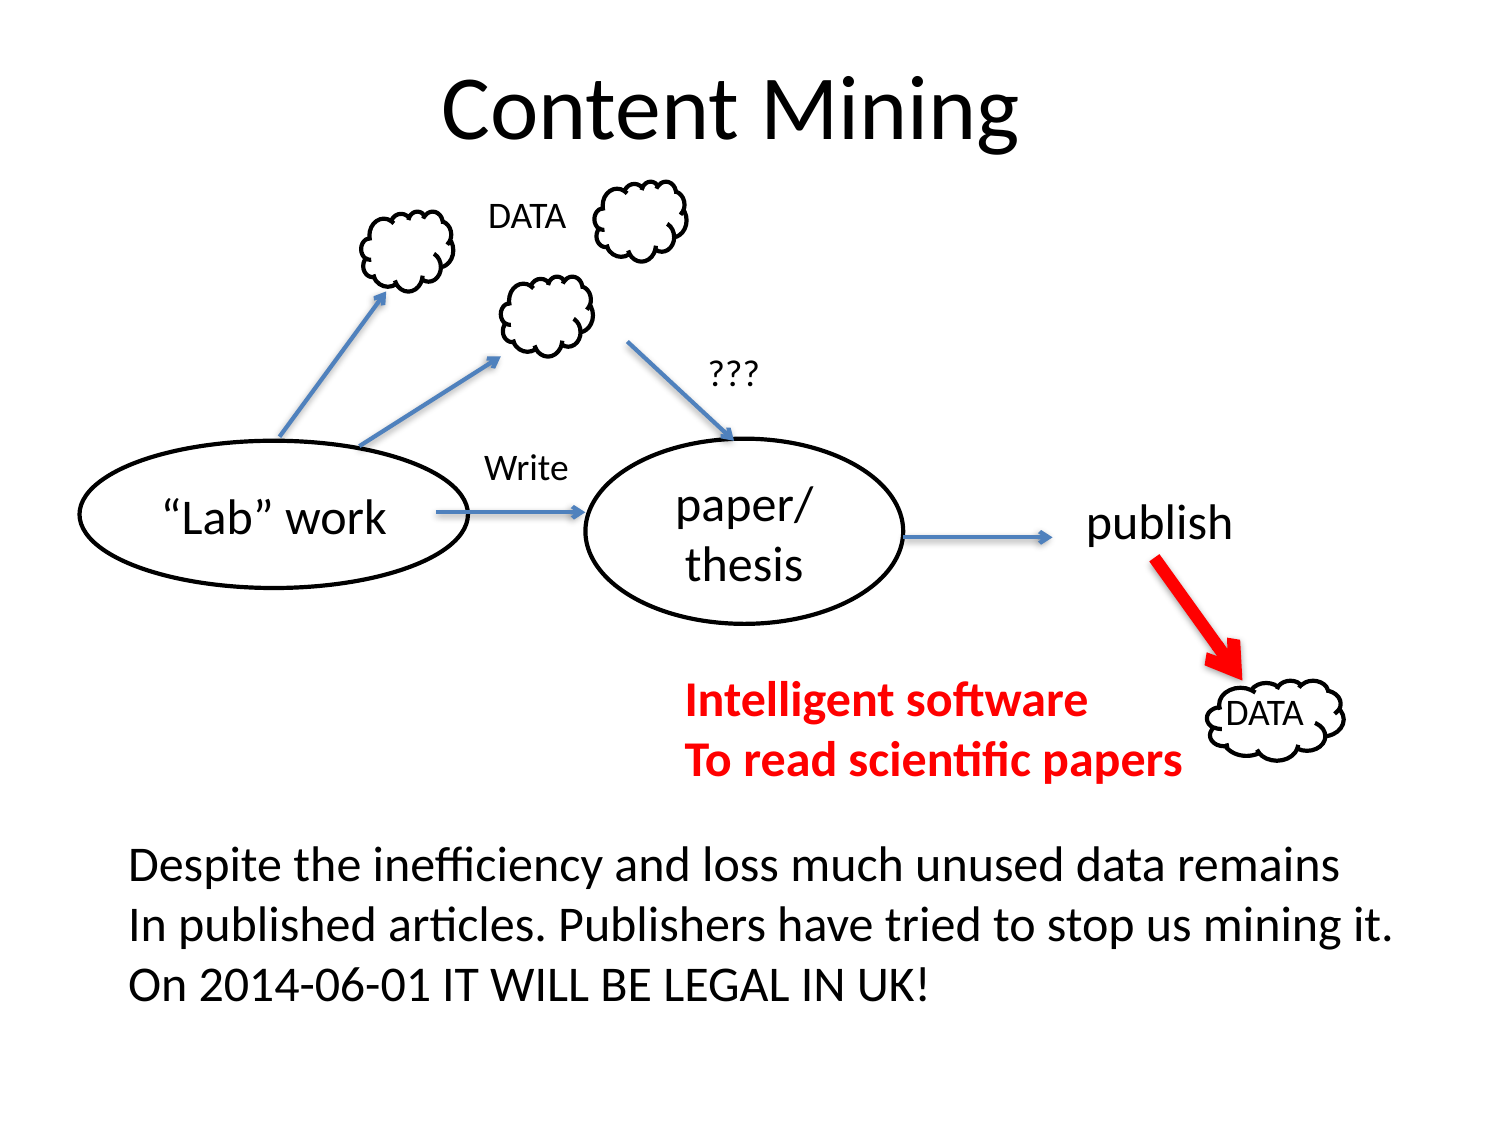

# Content Mining

DATA

???
Write
paper/thesis
“Lab” work
publish
Intelligent software
To read scientific papers

DATA
Despite the inefficiency and loss much unused data remains
In published articles. Publishers have tried to stop us mining it.
On 2014-06-01 IT WILL BE LEGAL IN UK!